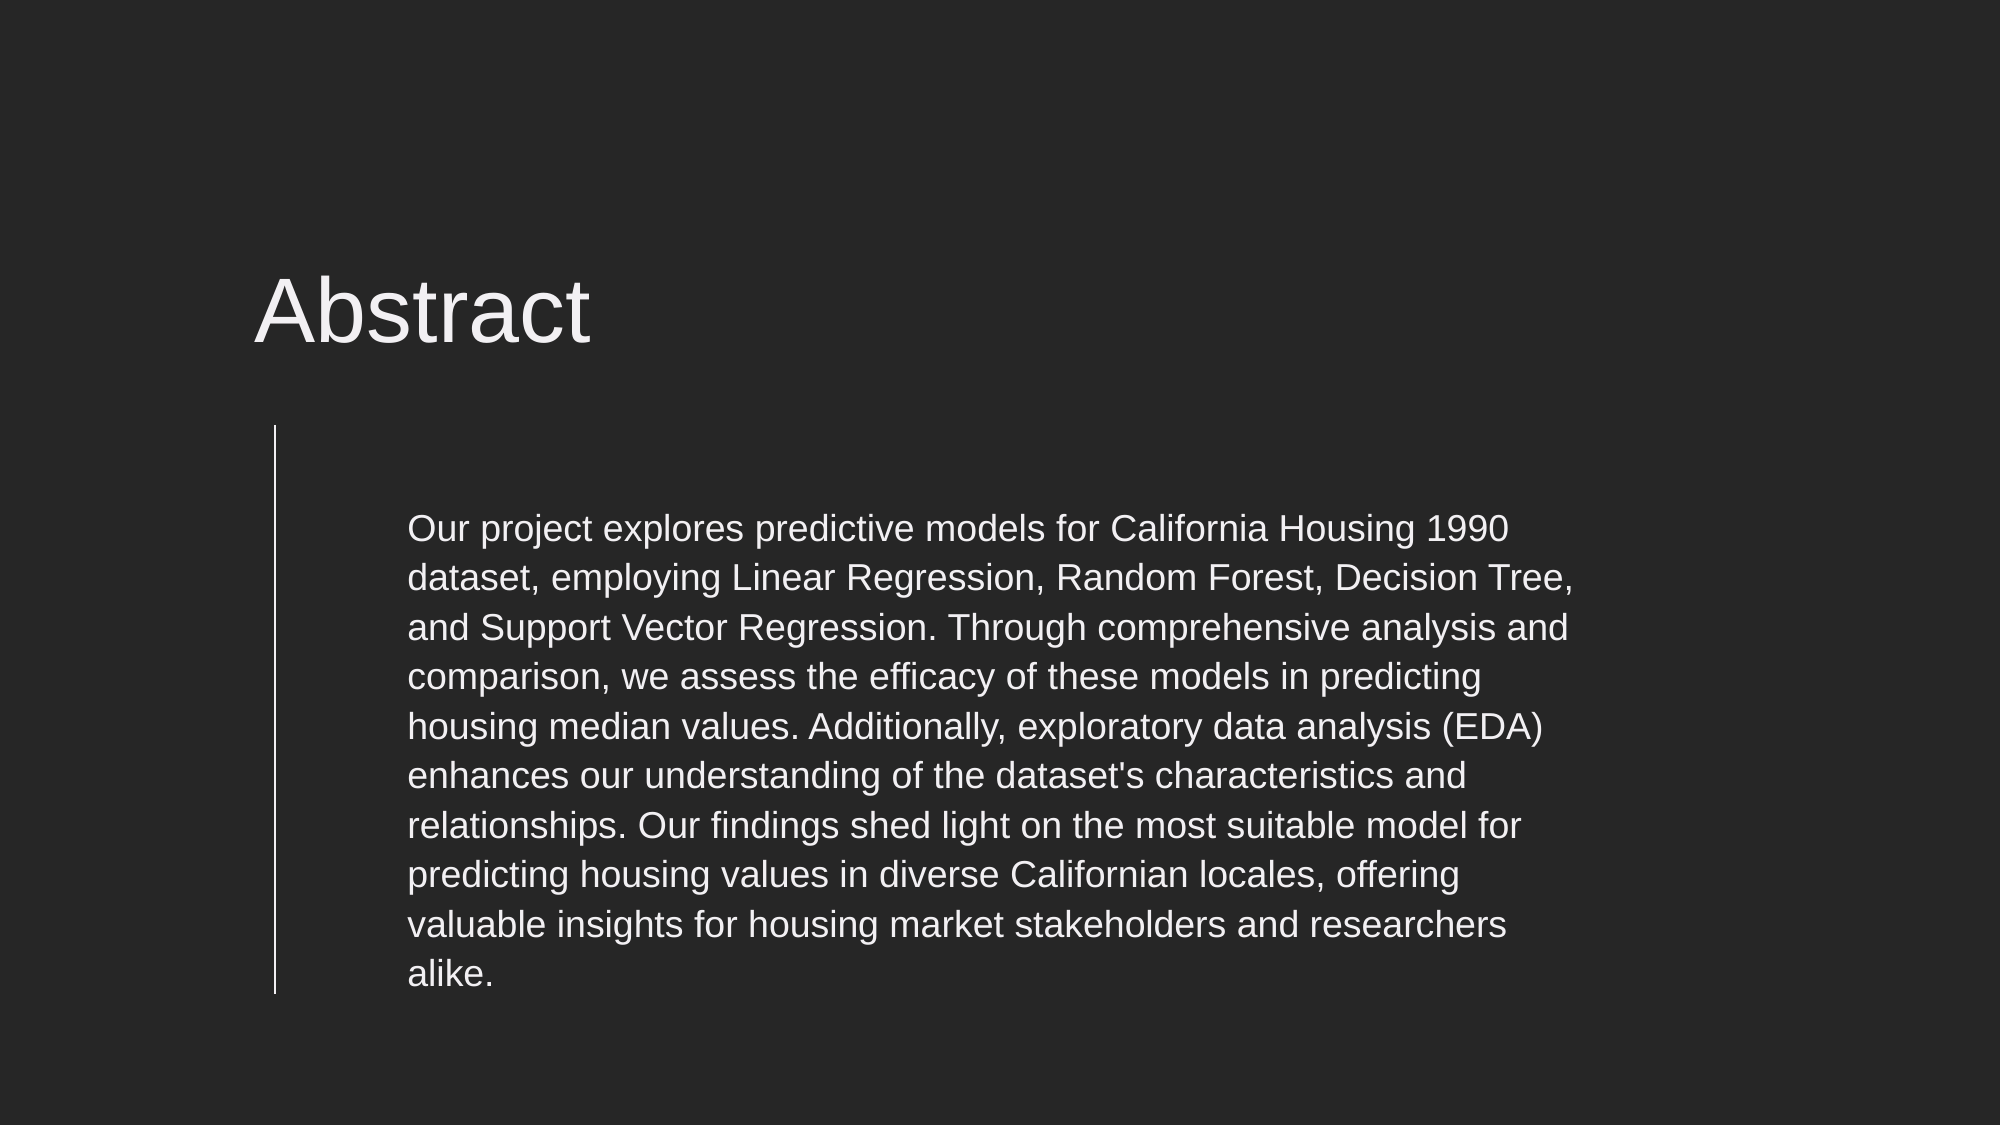

# Abstract
Our project explores predictive models for California Housing 1990 dataset, employing Linear Regression, Random Forest, Decision Tree, and Support Vector Regression. Through comprehensive analysis and comparison, we assess the efficacy of these models in predicting housing median values. Additionally, exploratory data analysis (EDA) enhances our understanding of the dataset's characteristics and relationships. Our findings shed light on the most suitable model for predicting housing values in diverse Californian locales, offering valuable insights for housing market stakeholders and researchers alike.